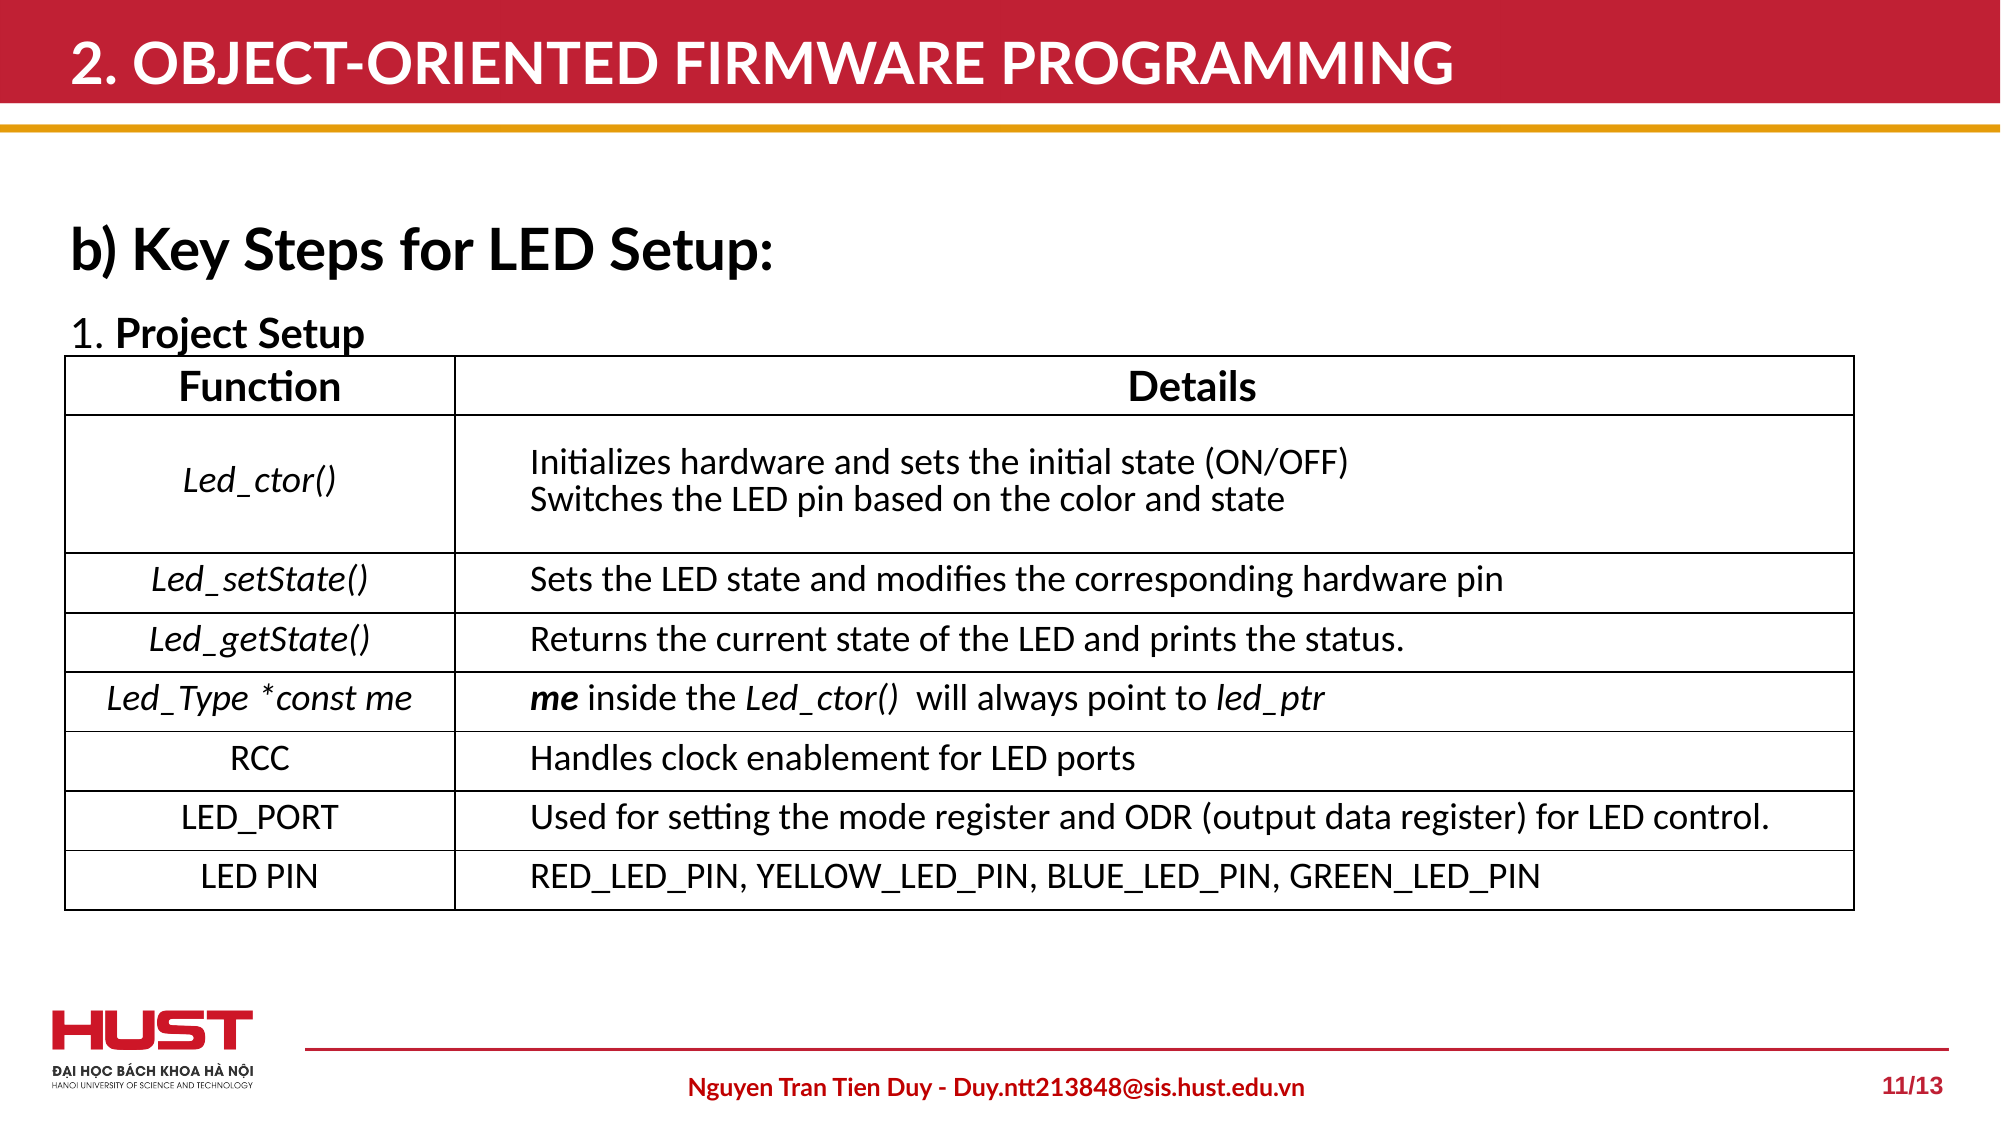

# 2. OBJECT-ORIENTED FIRMWARE PROGRAMMING
b) Key Steps for LED Setup:
1. Project Setup
| Function | Details |
| --- | --- |
| Led\_ctor() | Initializes hardware and sets the initial state (ON/OFF) Switches the LED pin based on the color and state |
| Led\_setState() | Sets the LED state and modifies the corresponding hardware pin |
| Led\_getState() | Returns the current state of the LED and prints the status. |
| Led\_Type \*const me | me inside the Led\_ctor() will always point to led\_ptr |
| RCC | Handles clock enablement for LED ports |
| LED\_PORT | Used for setting the mode register and ODR (output data register) for LED control. |
| LED PIN | RED\_LED\_PIN, YELLOW\_LED\_PIN, BLUE\_LED\_PIN, GREEN\_LED\_PIN |
11/13
Nguyen Tran Tien Duy - Duy.ntt213848@sis.hust.edu.vn